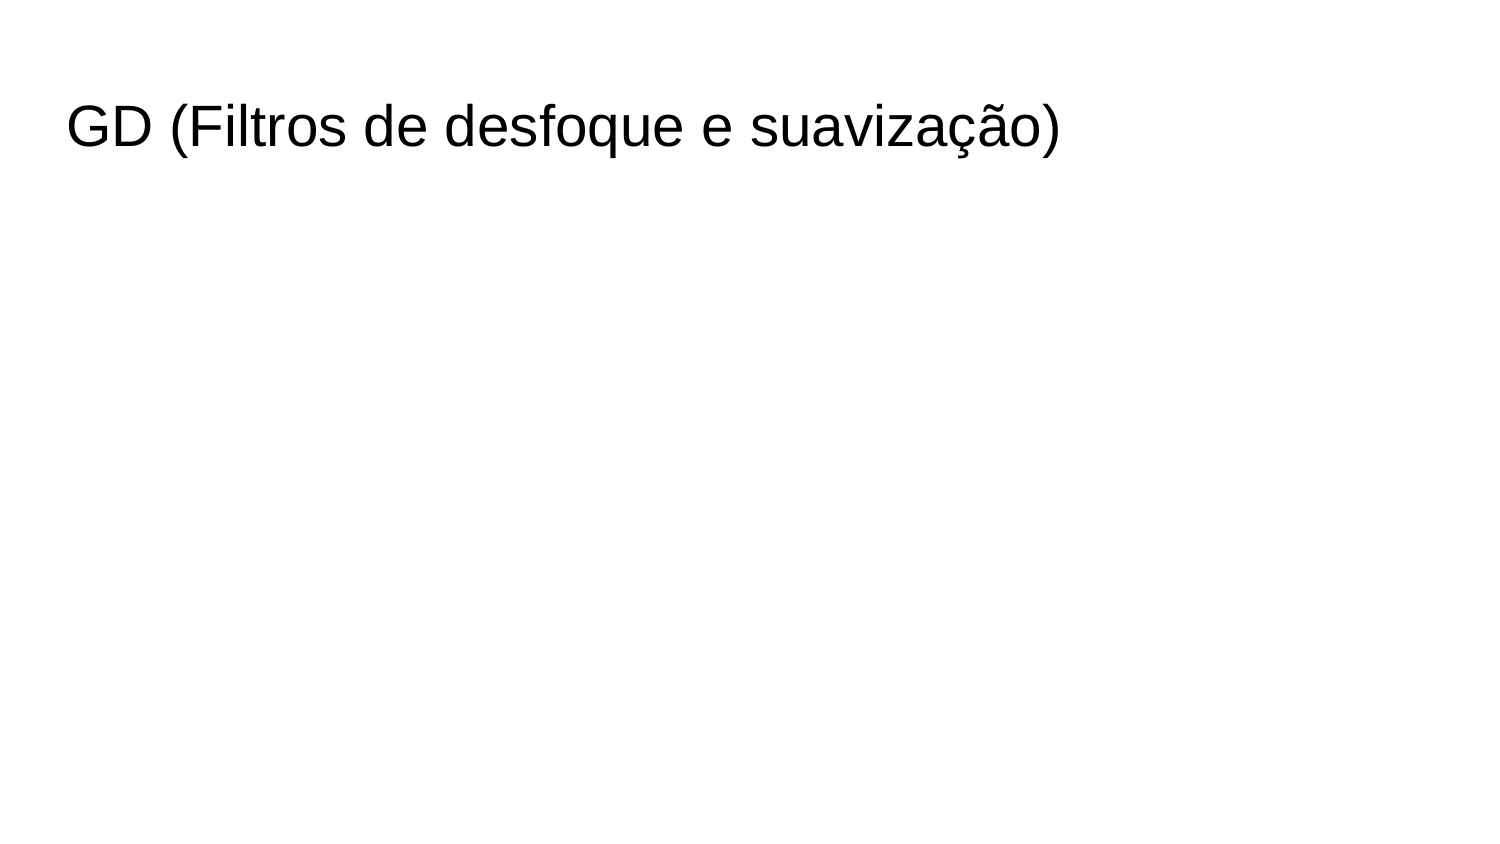

# GD (Filtros de desfoque e suavização)